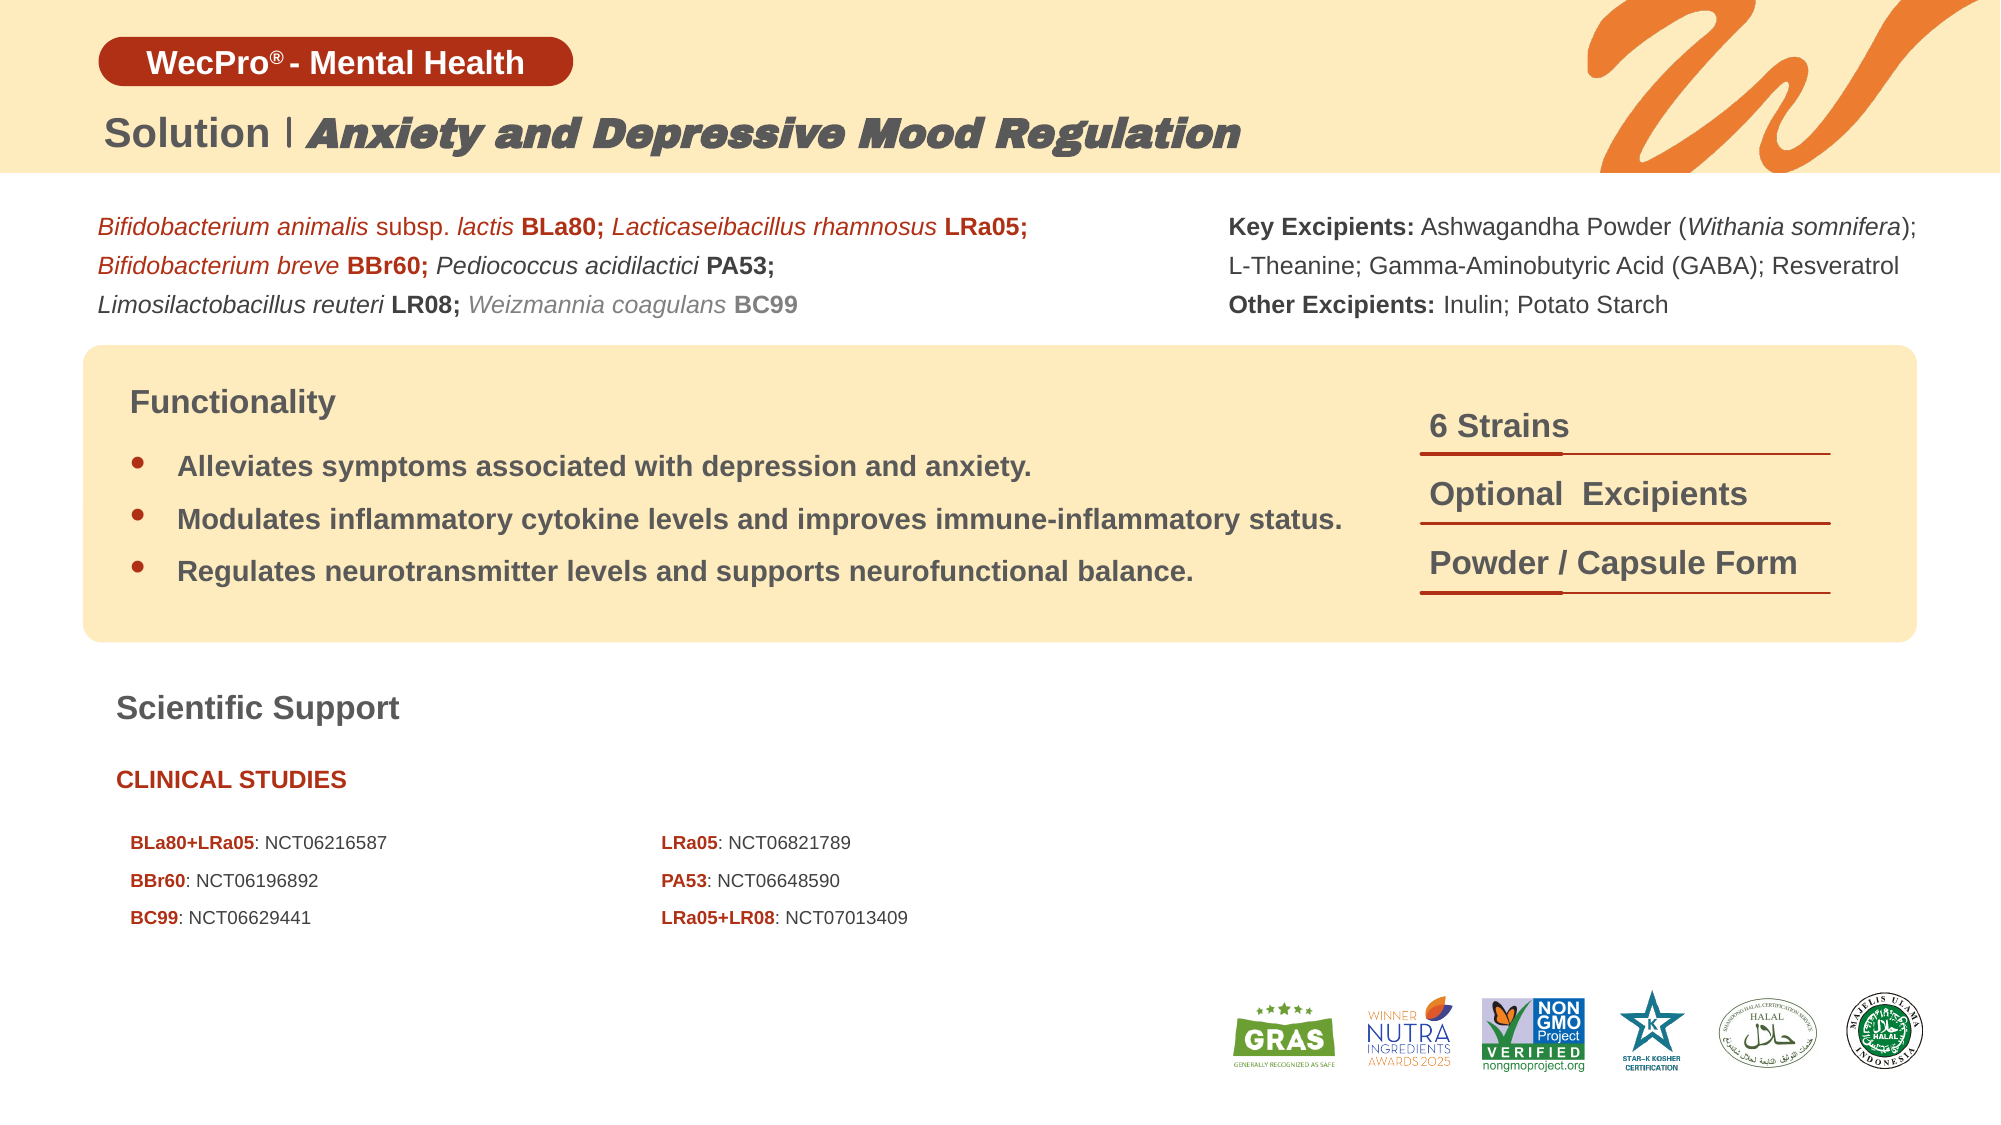

Solution
Anxiety and Depressive Mood Regulation
Bifidobacterium animalis subsp. lactis BLa80; Lacticaseibacillus rhamnosus LRa05;
Bifidobacterium breve BBr60; Pediococcus acidilactici PA53;
Limosilactobacillus reuteri LR08; Weizmannia coagulans BC99
Key Excipients: Ashwagandha Powder (Withania somnifera); L-Theanine; Gamma-Aminobutyric Acid (GABA); Resveratrol
Other Excipients: Inulin; Potato Starch

Functionality
6 Strains
Alleviates symptoms associated with depression and anxiety.
Modulates inflammatory cytokine levels and improves immune-inflammatory status.
Regulates neurotransmitter levels and supports neurofunctional balance.
Optional  Excipients
Powder / Capsule Form
Scientific Support
CLINICAL STUDIES
| BLa80+LRa05: NCT06216587 | LRa05: NCT06821789 |
| --- | --- |
| BBr60: NCT06196892 | PA53: NCT06648590 |
| BC99: NCT06629441 | LRa05+LR08: NCT07013409 |
|  |  |